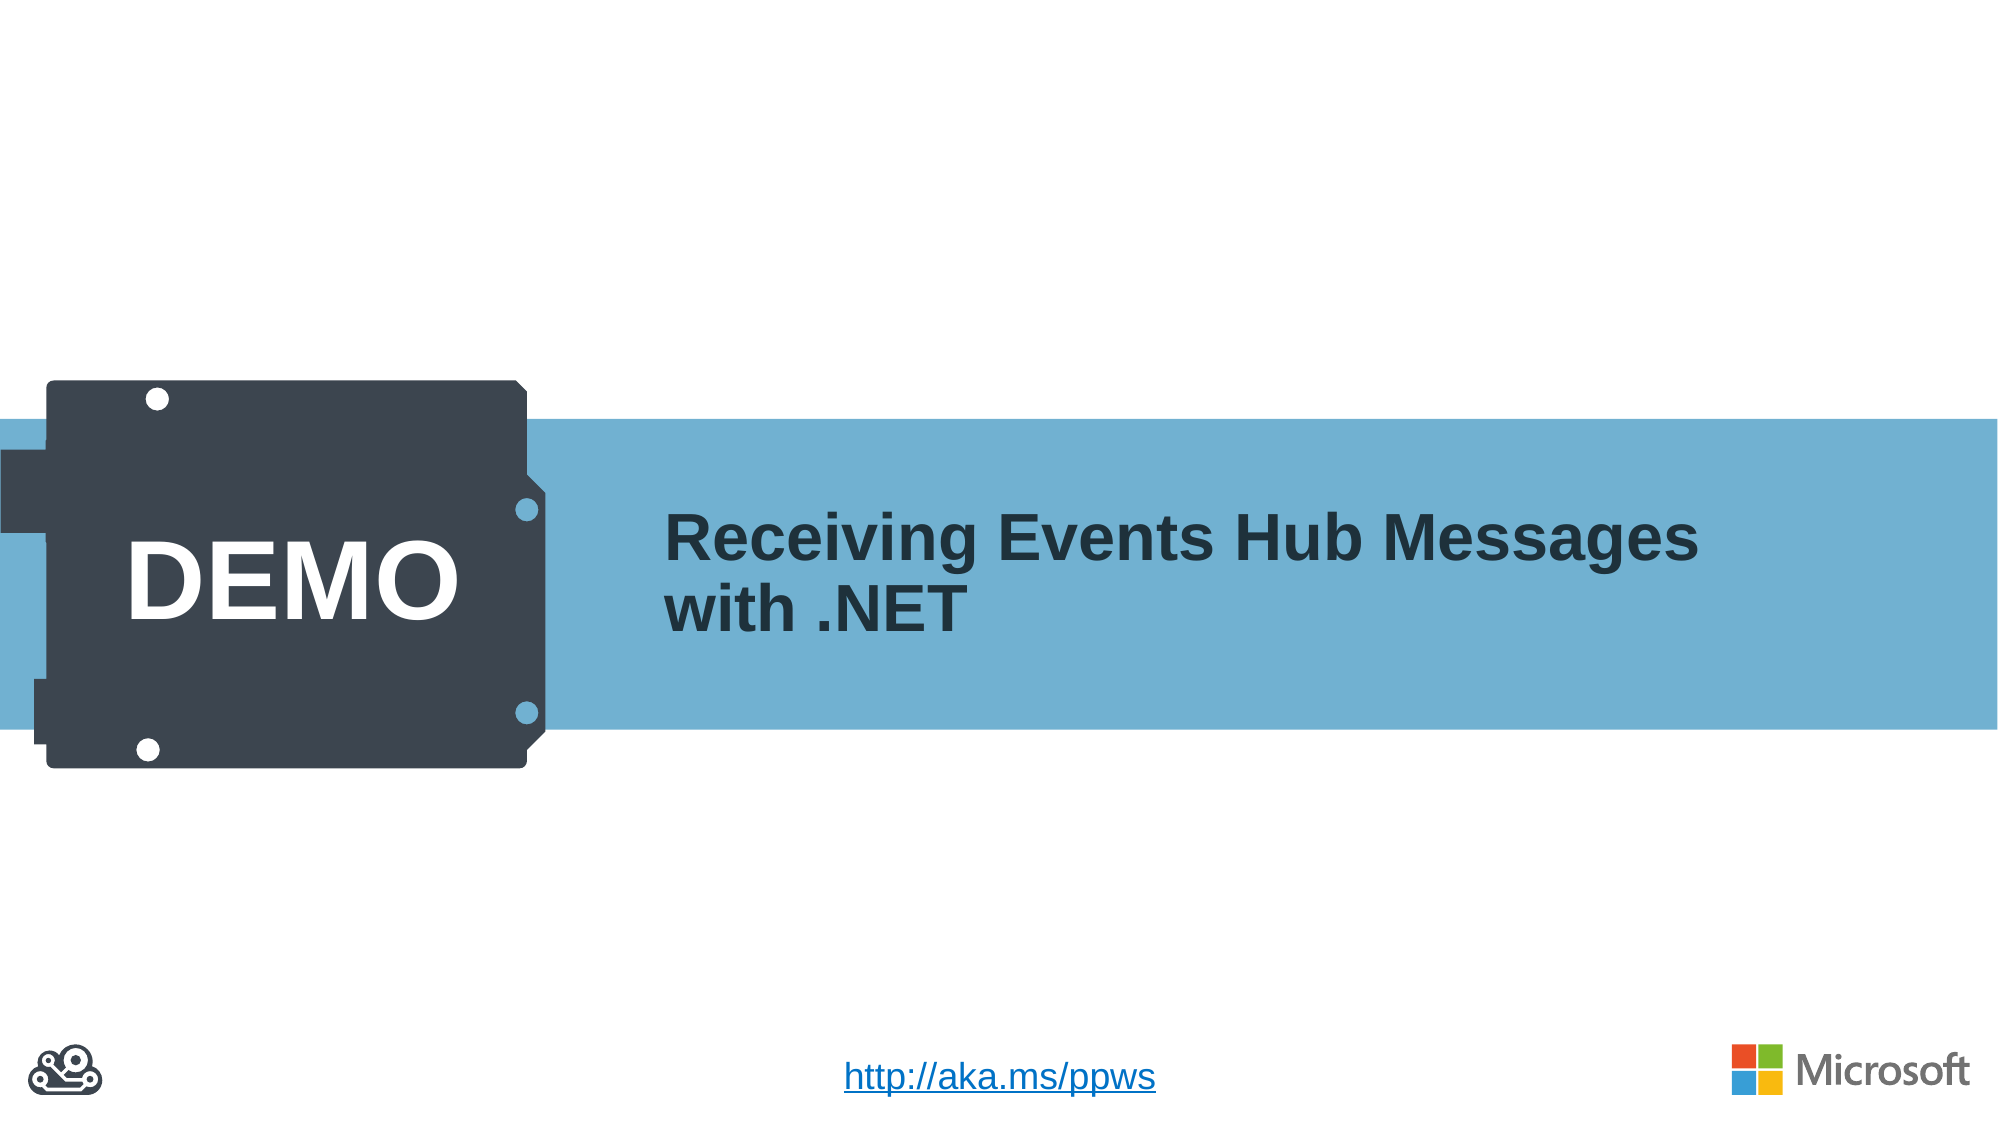

# Receiving Events Hub Messages with .NET